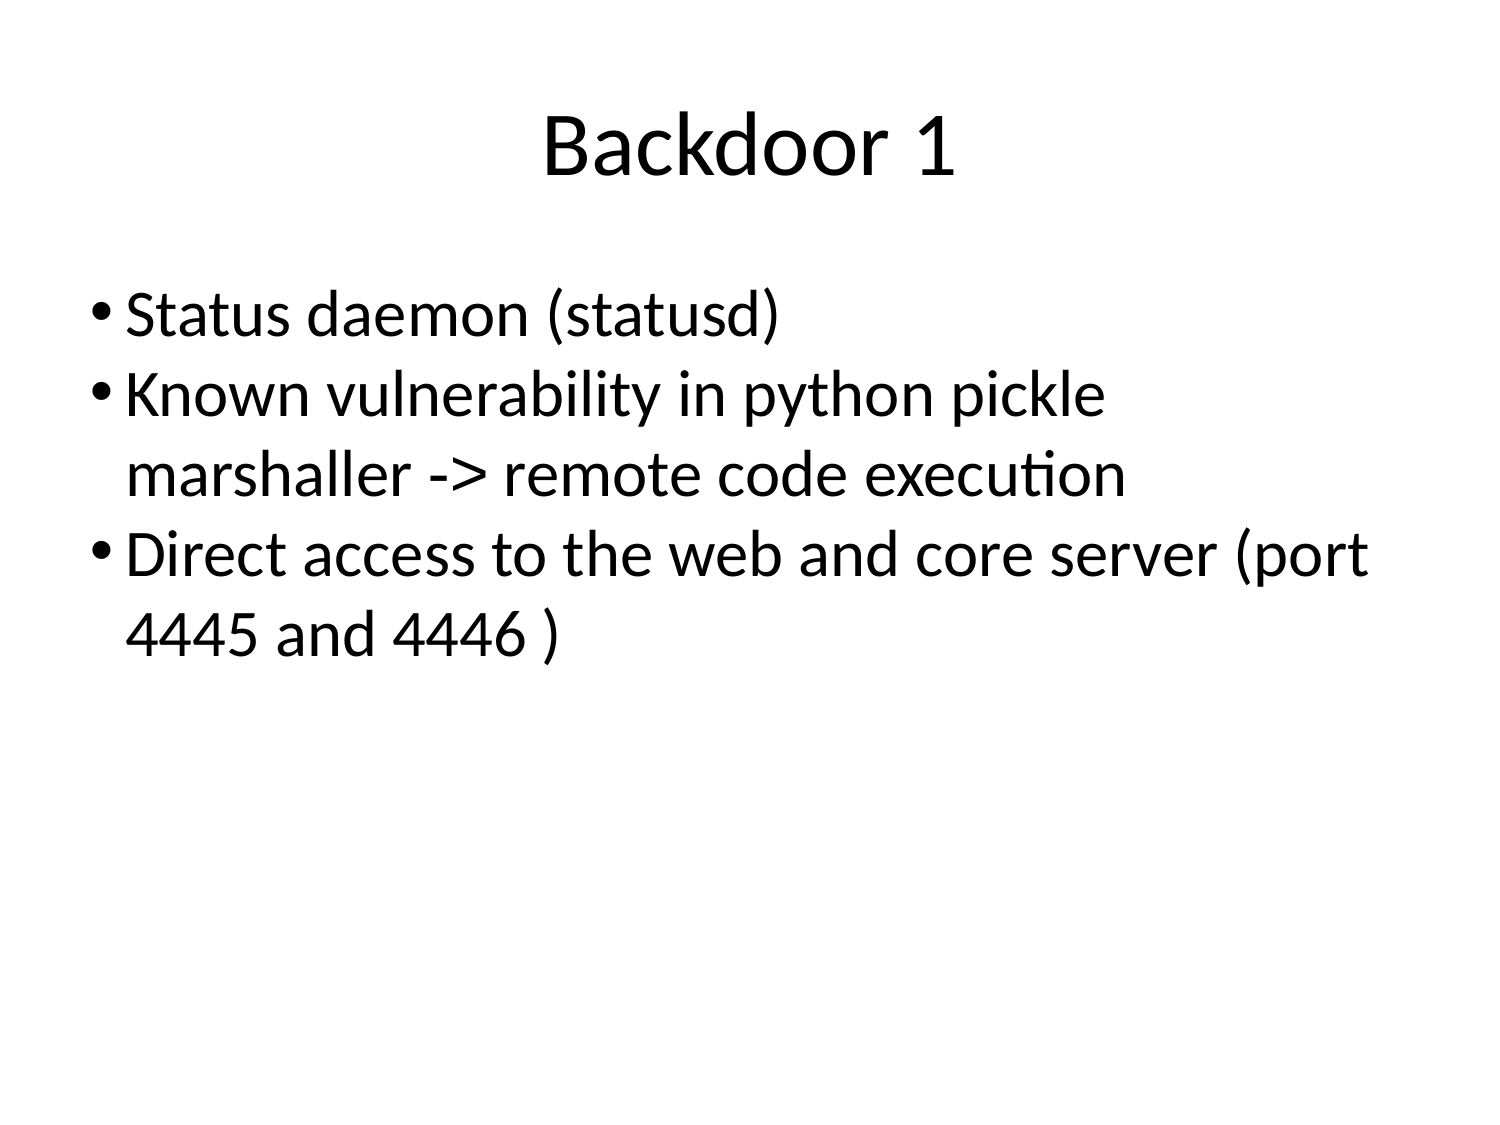

Backdoor 1
Status daemon (statusd)
Known vulnerability in python pickle marshaller -> remote code execution
Direct access to the web and core server (port 4445 and 4446 )